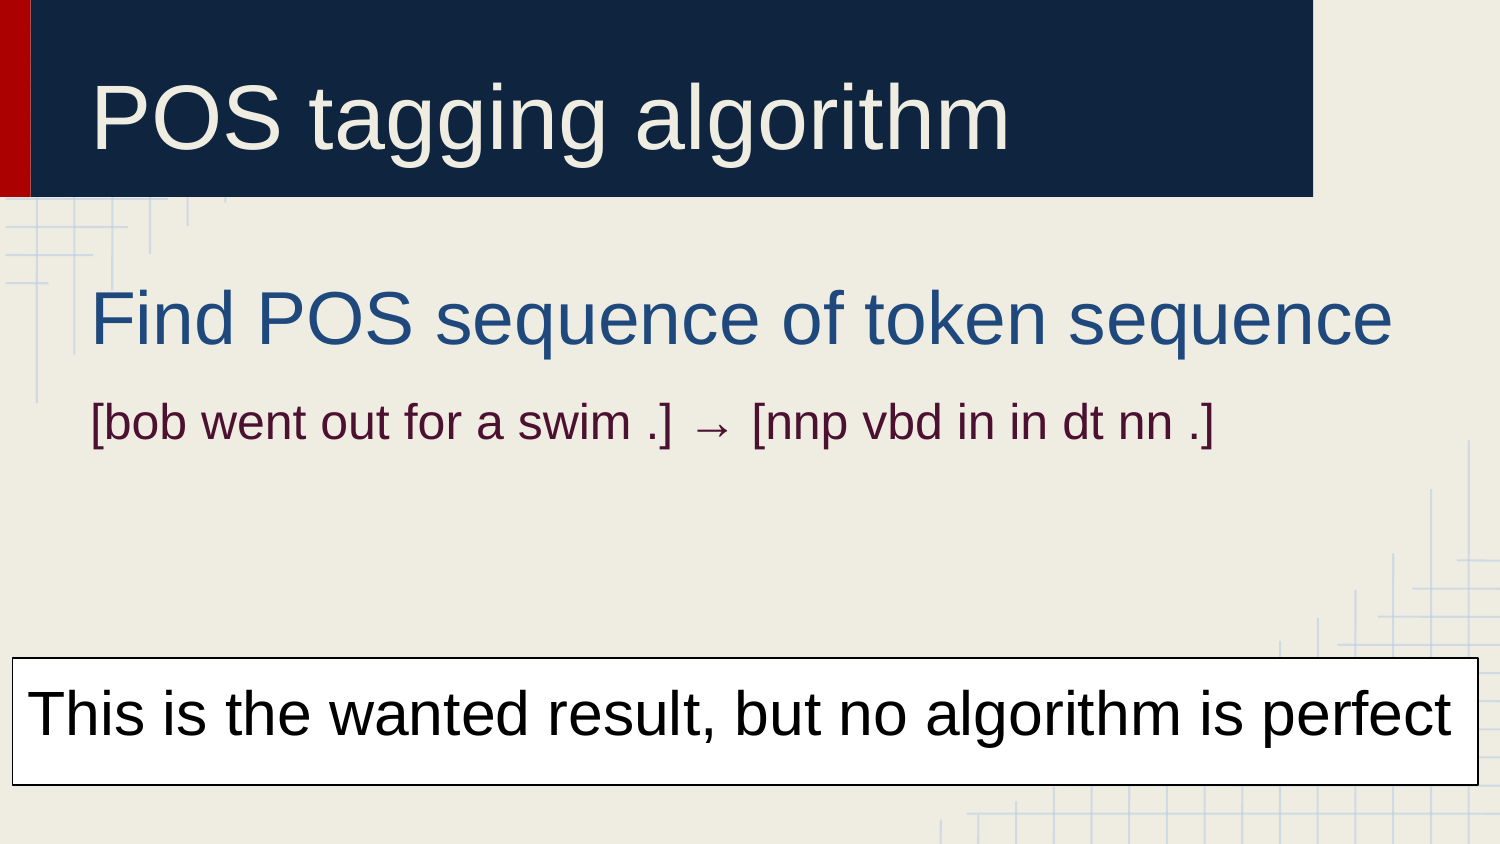

# POS tagging algorithm
Find POS sequence of token sequence
[bob went out for a swim .] → [nnp vbd in in dt nn .]
This is the wanted result, but no algorithm is perfect